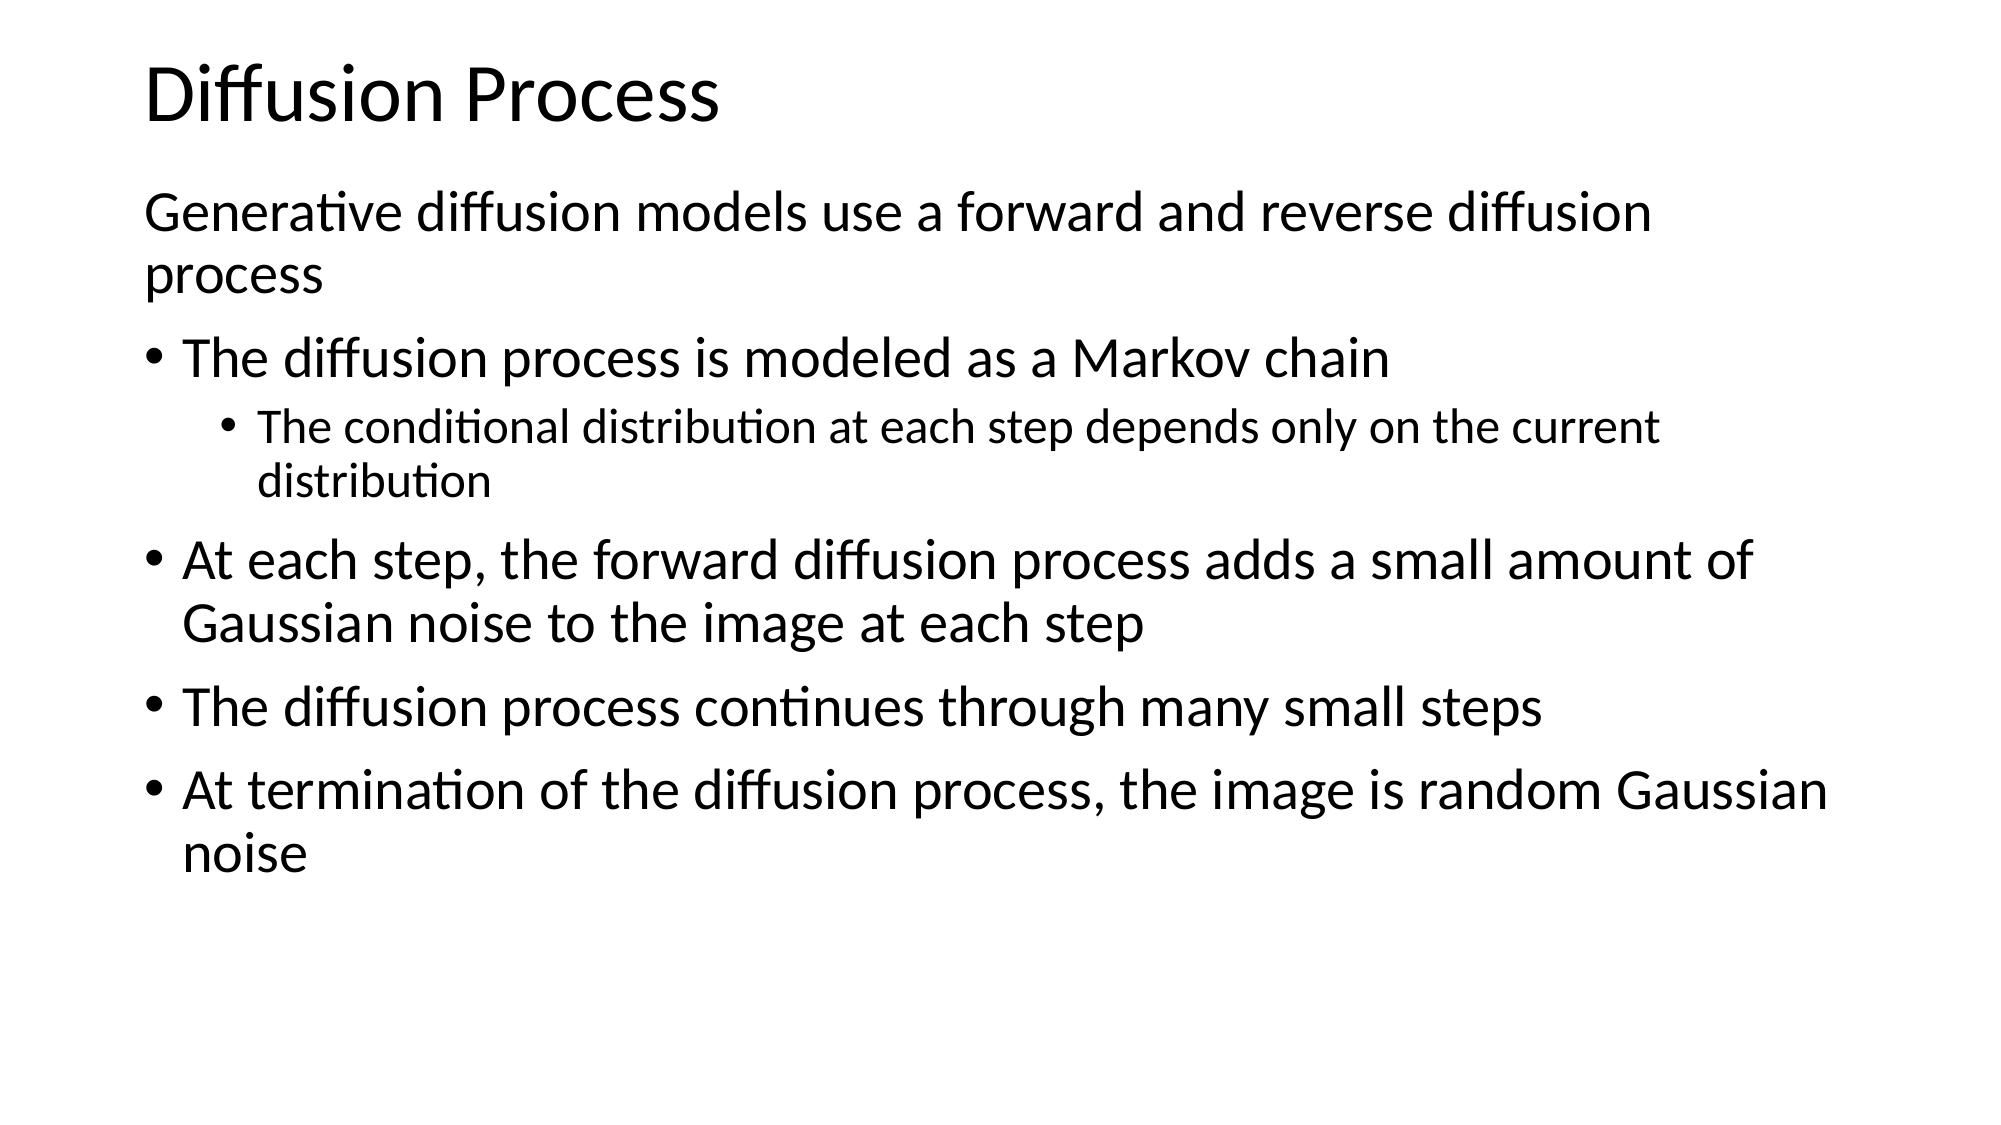

# Diffusion Process
Generative diffusion models use a forward and reverse diffusion process
The diffusion process is modeled as a Markov chain
The conditional distribution at each step depends only on the current distribution
At each step, the forward diffusion process adds a small amount of Gaussian noise to the image at each step
The diffusion process continues through many small steps
At termination of the diffusion process, the image is random Gaussian noise